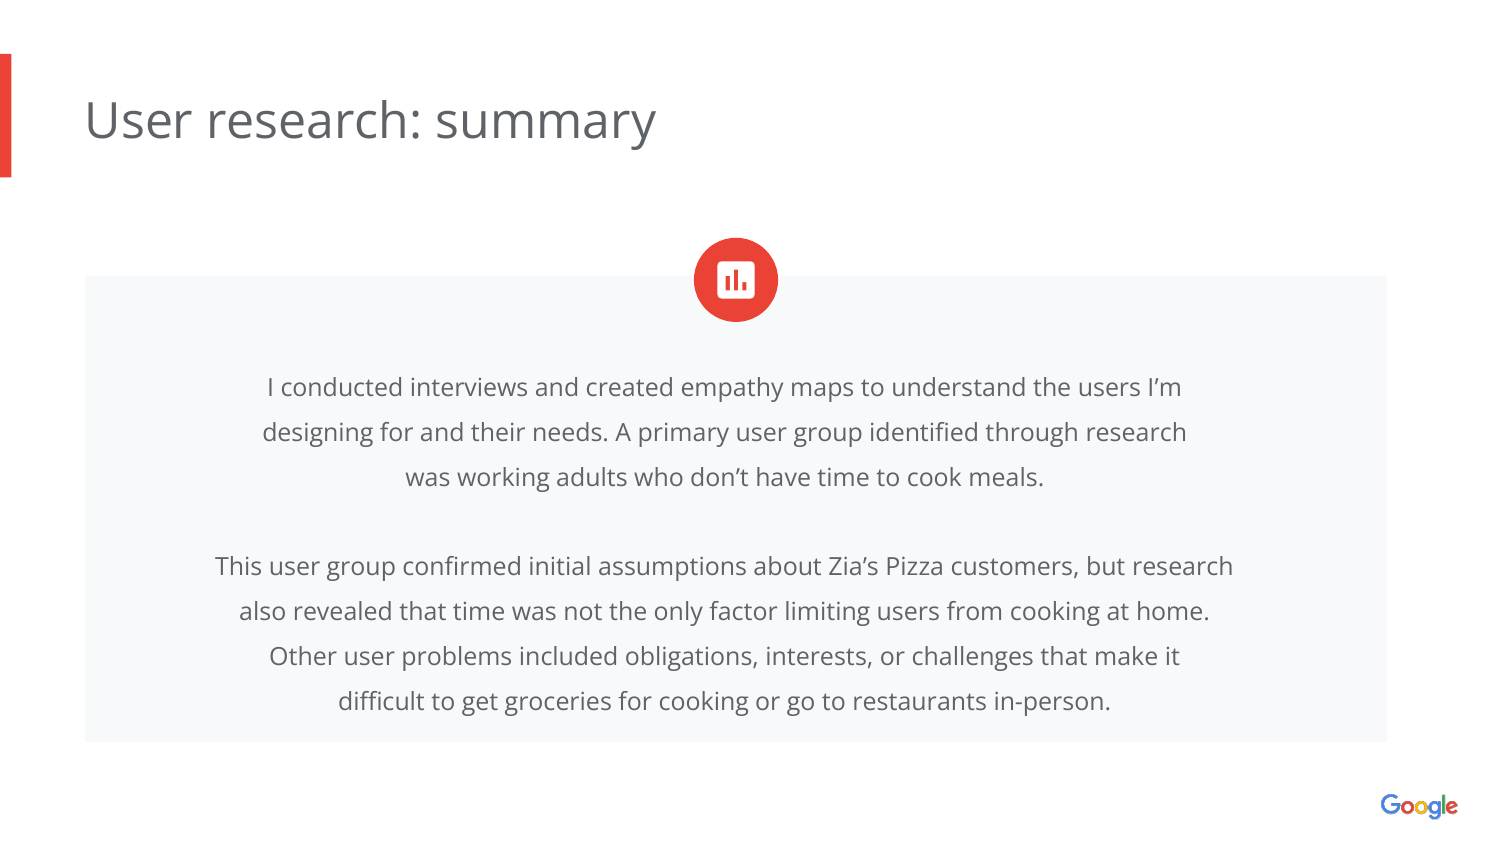

User research: summary

I conducted interviews and created empathy maps to understand the users I’m
designing for and their needs. A primary user group identified through research
was working adults who don’t have time to cook meals.

This user group confirmed initial assumptions about Zia’s Pizza customers, but research
also revealed that time was not the only factor limiting users from cooking at home.
Other user problems included obligations, interests, or challenges that make it
difficult to get groceries for cooking or go to restaurants in-person.